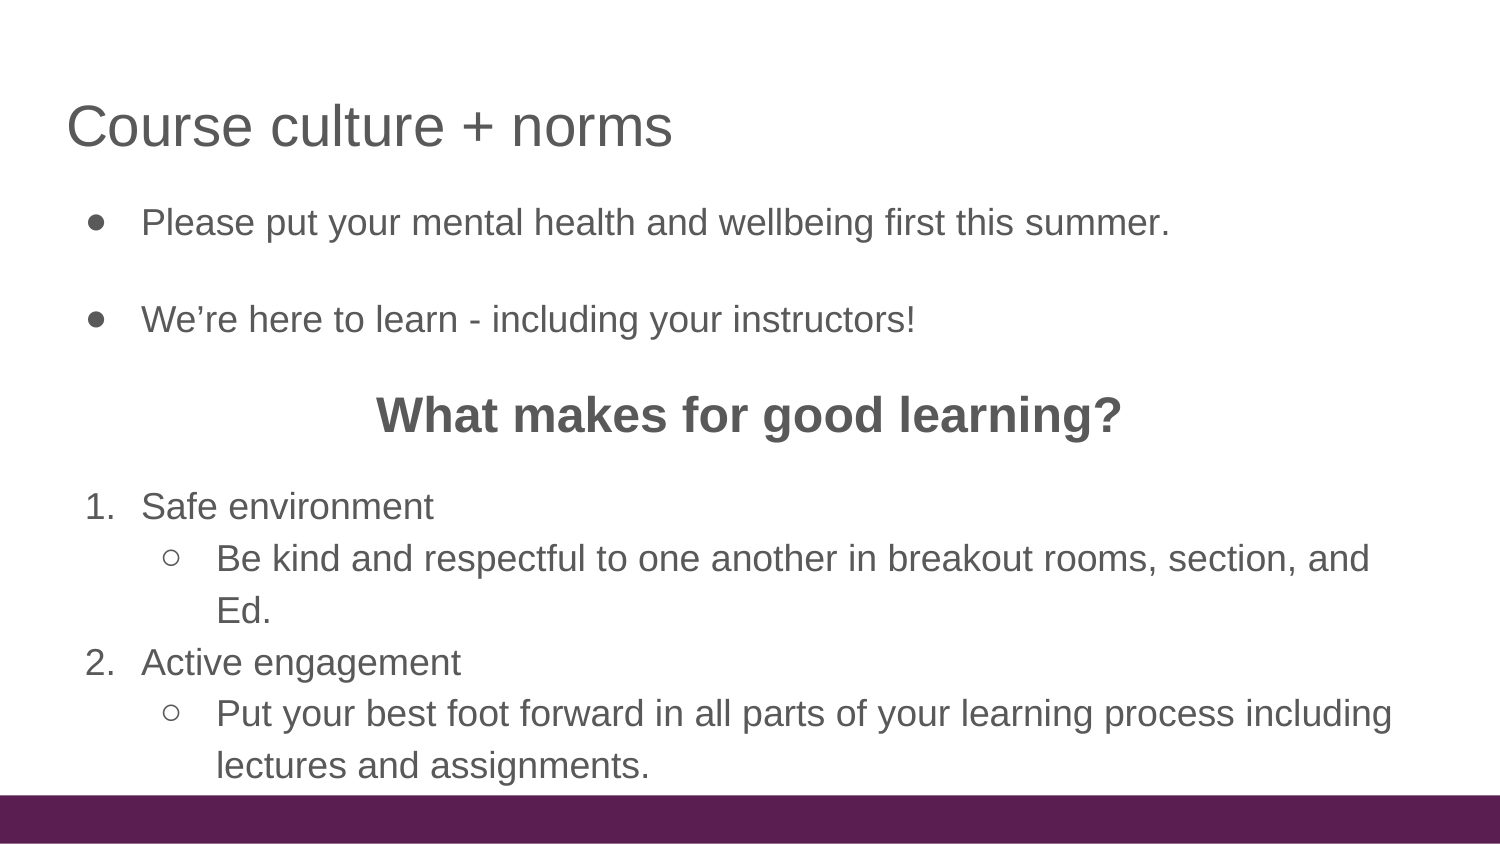

# Course culture + norms

Please put your mental health and wellbeing first this summer.
We’re here to learn - including your instructors!
What makes for good learning?
Safe environment
Be kind and respectful to one another in breakout rooms, section, and Ed.
Active engagement
Put your best foot forward in all parts of your learning process including lectures and assignments.